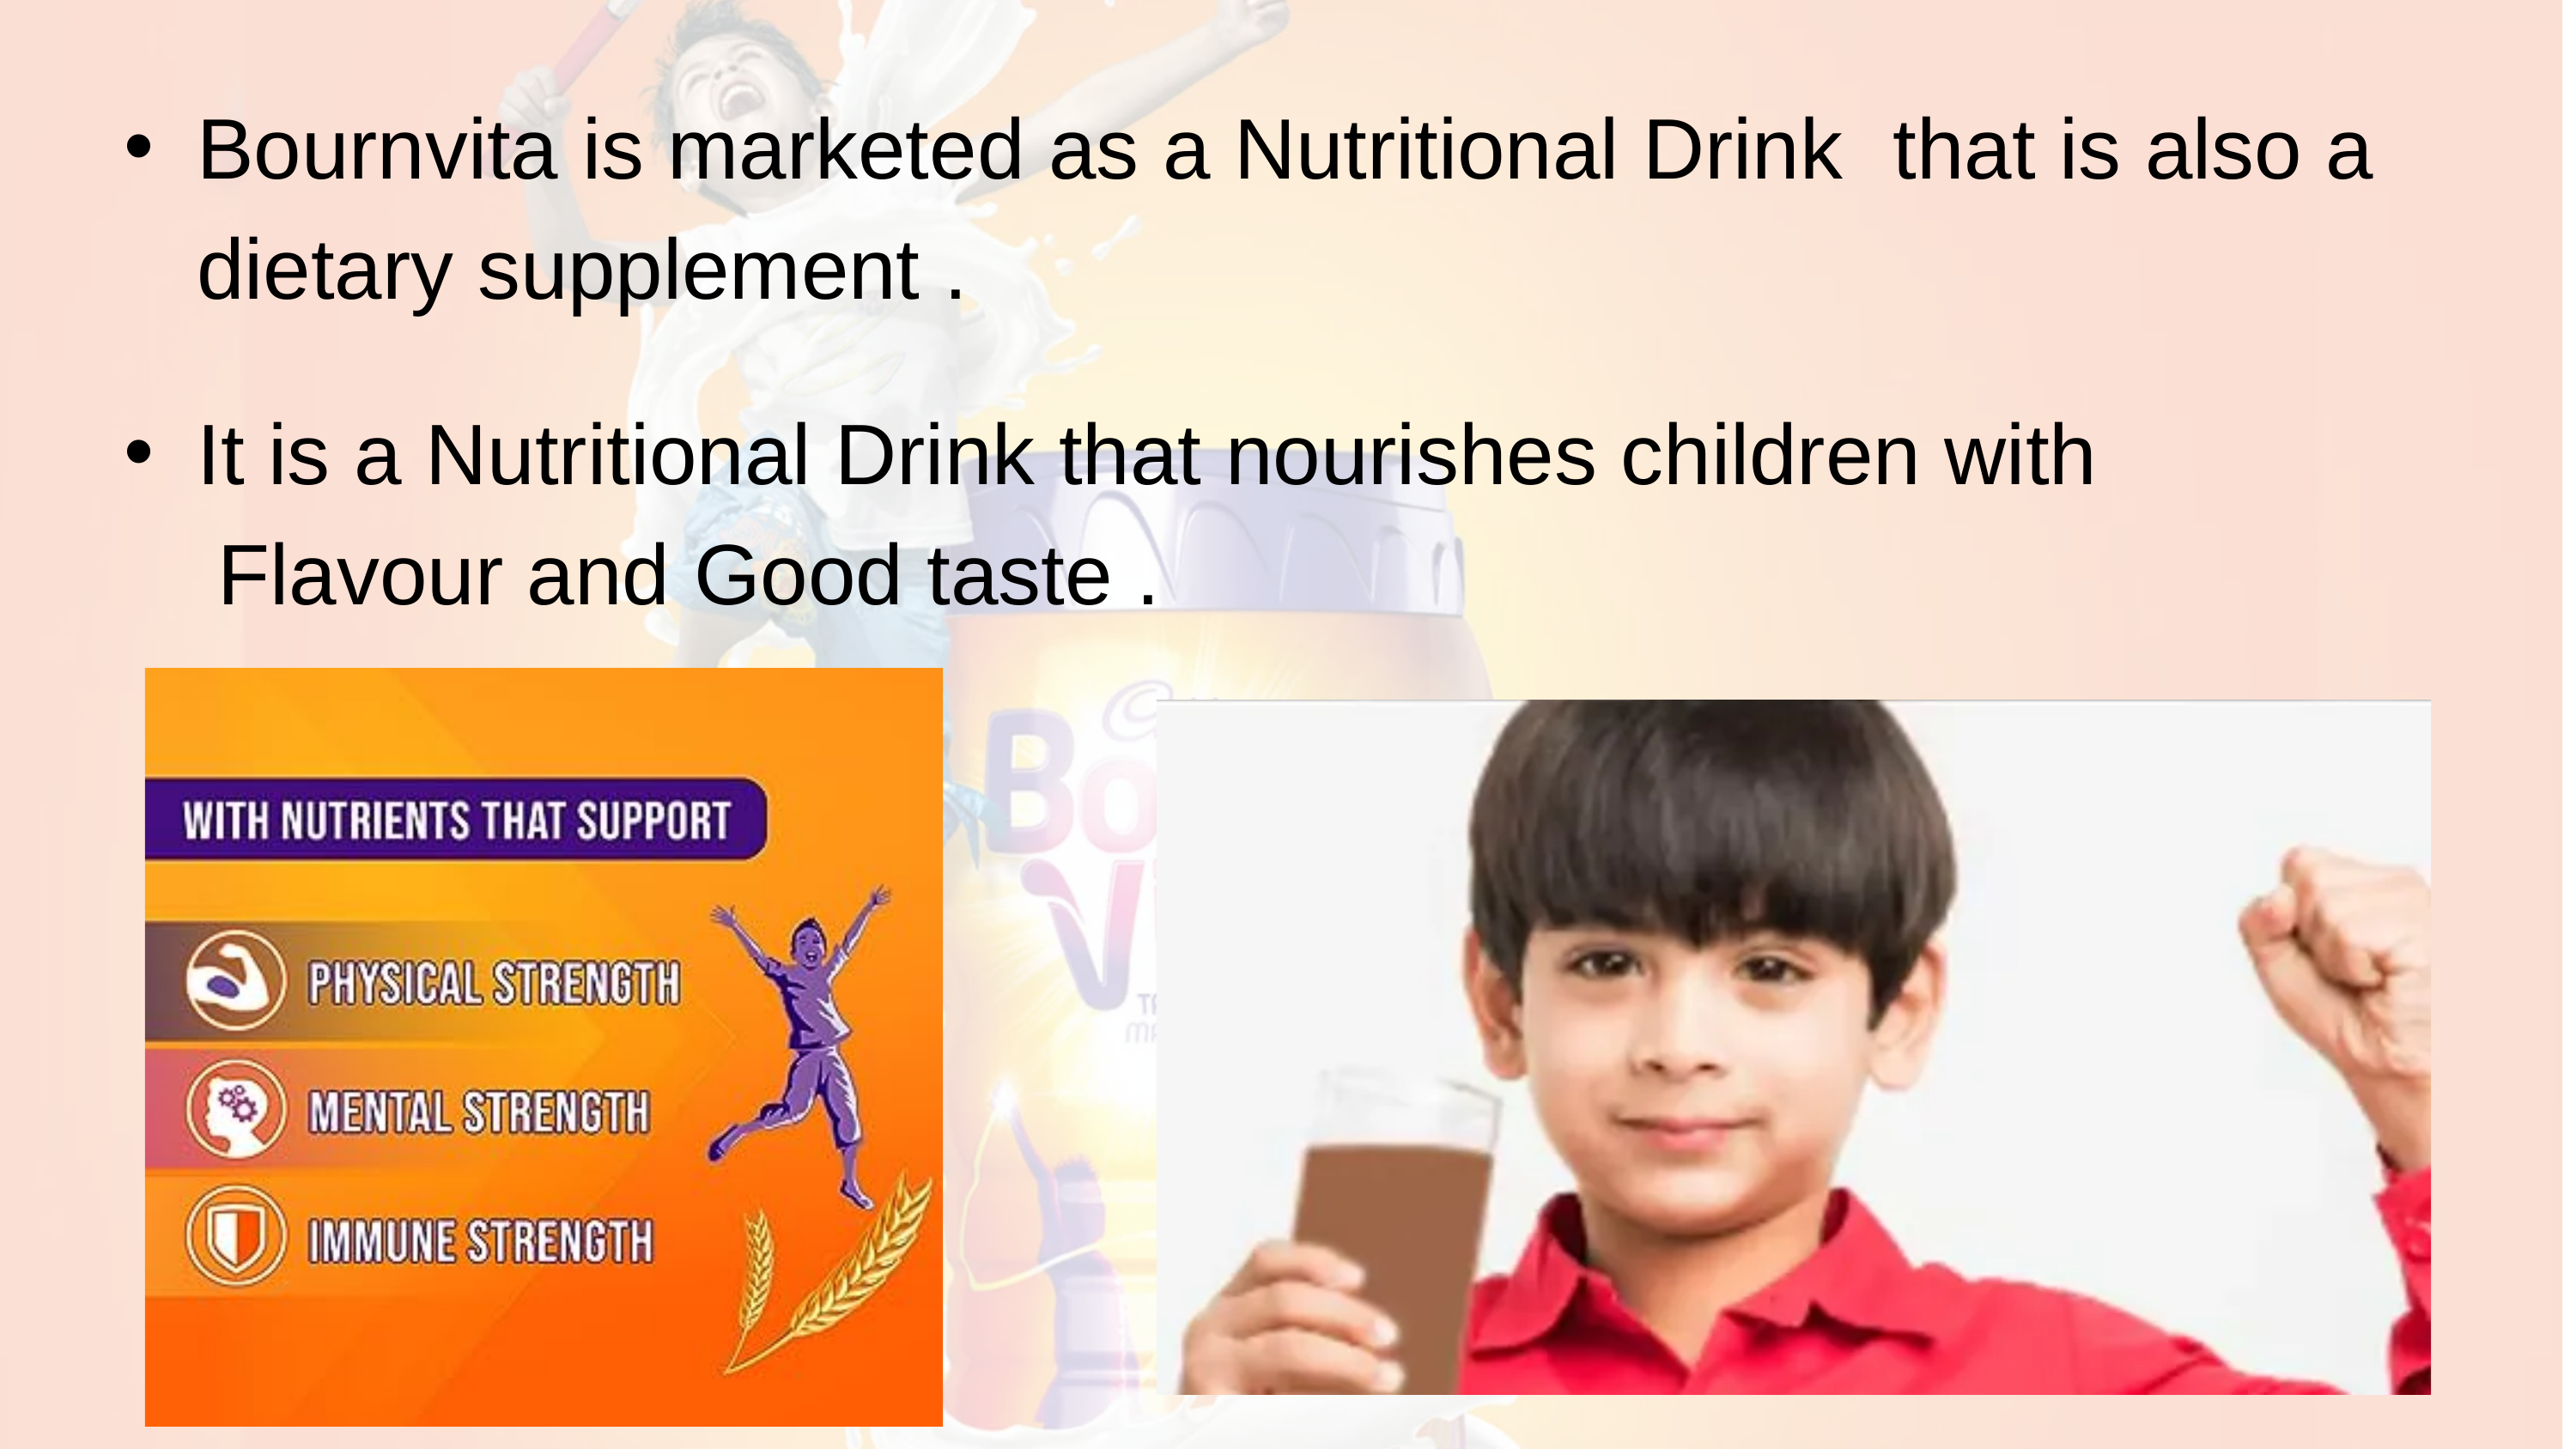

Bournvita is marketed as a Nutritional Drink  that is also a    dietary supplement .
It is a Nutritional Drink that nourishes children with
       Flavour and Good taste .